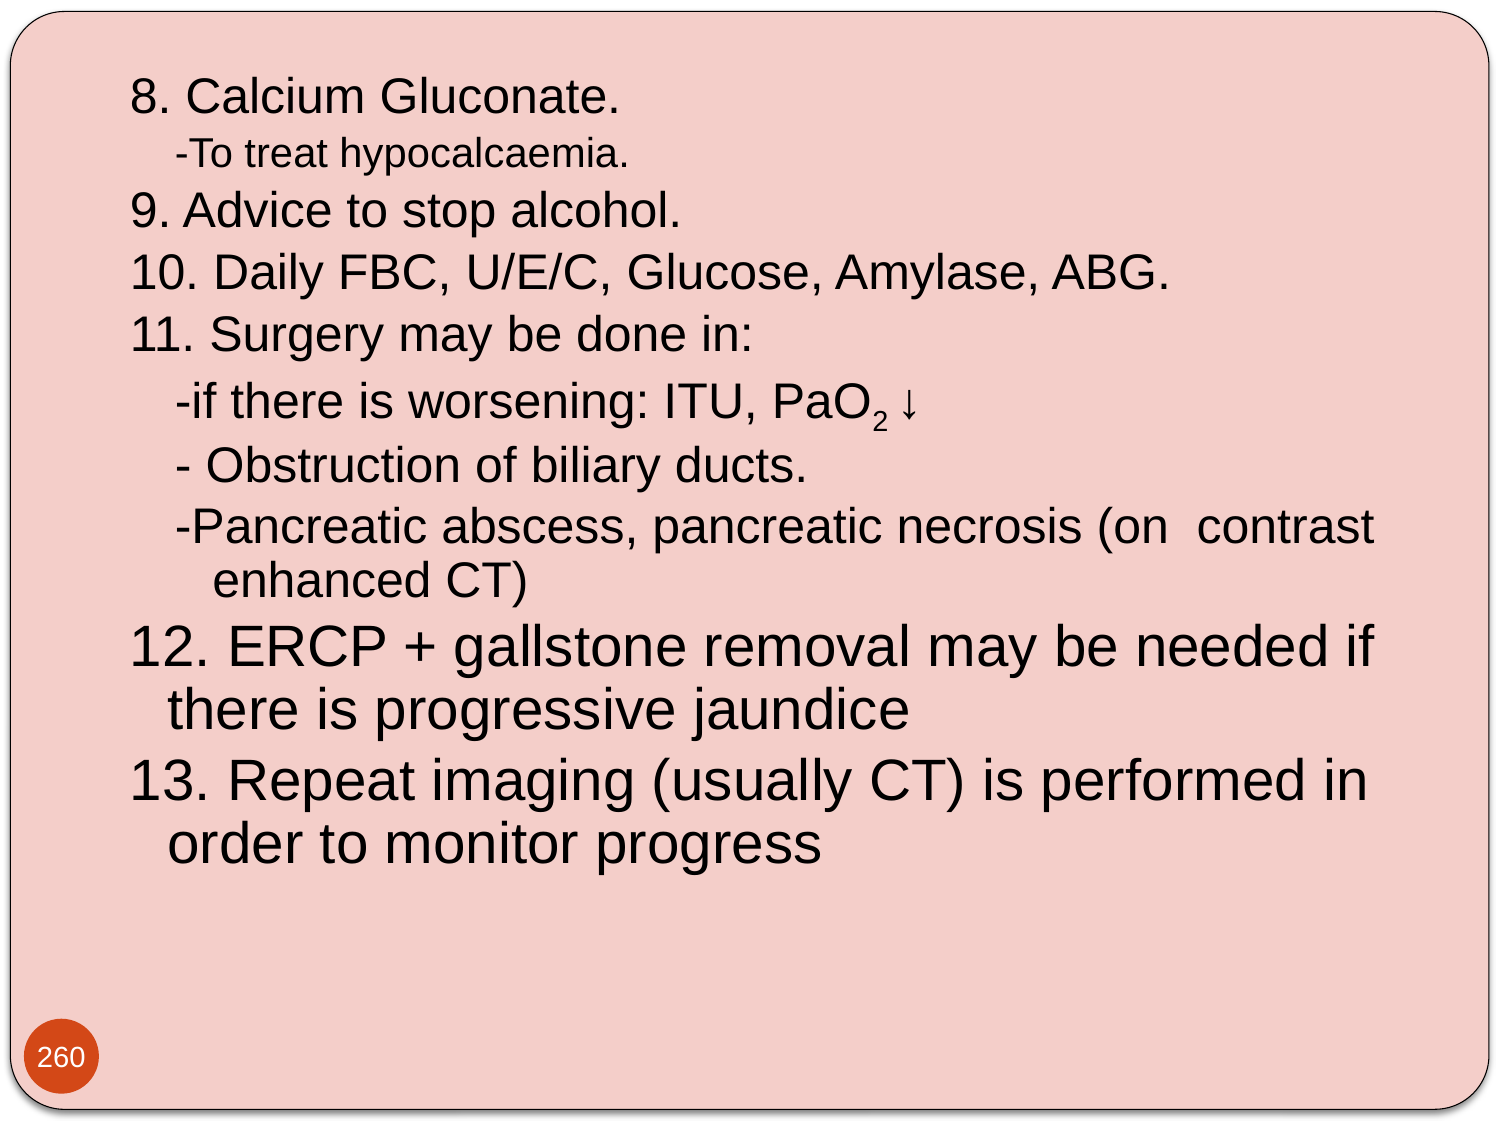

8. Calcium Gluconate.
-To treat hypocalcaemia.
9. Advice to stop alcohol.
10. Daily FBC, U/E/C, Glucose, Amylase, ABG.
11. Surgery may be done in:
-if there is worsening: ITU, PaO2 ↓
- Obstruction of biliary ducts.
-Pancreatic abscess, pancreatic necrosis (on  contrast enhanced CT)
12. ERCP + gallstone removal may be needed if there is progressive jaundice
13. Repeat imaging (usually CT) is performed in order to monitor progress

260